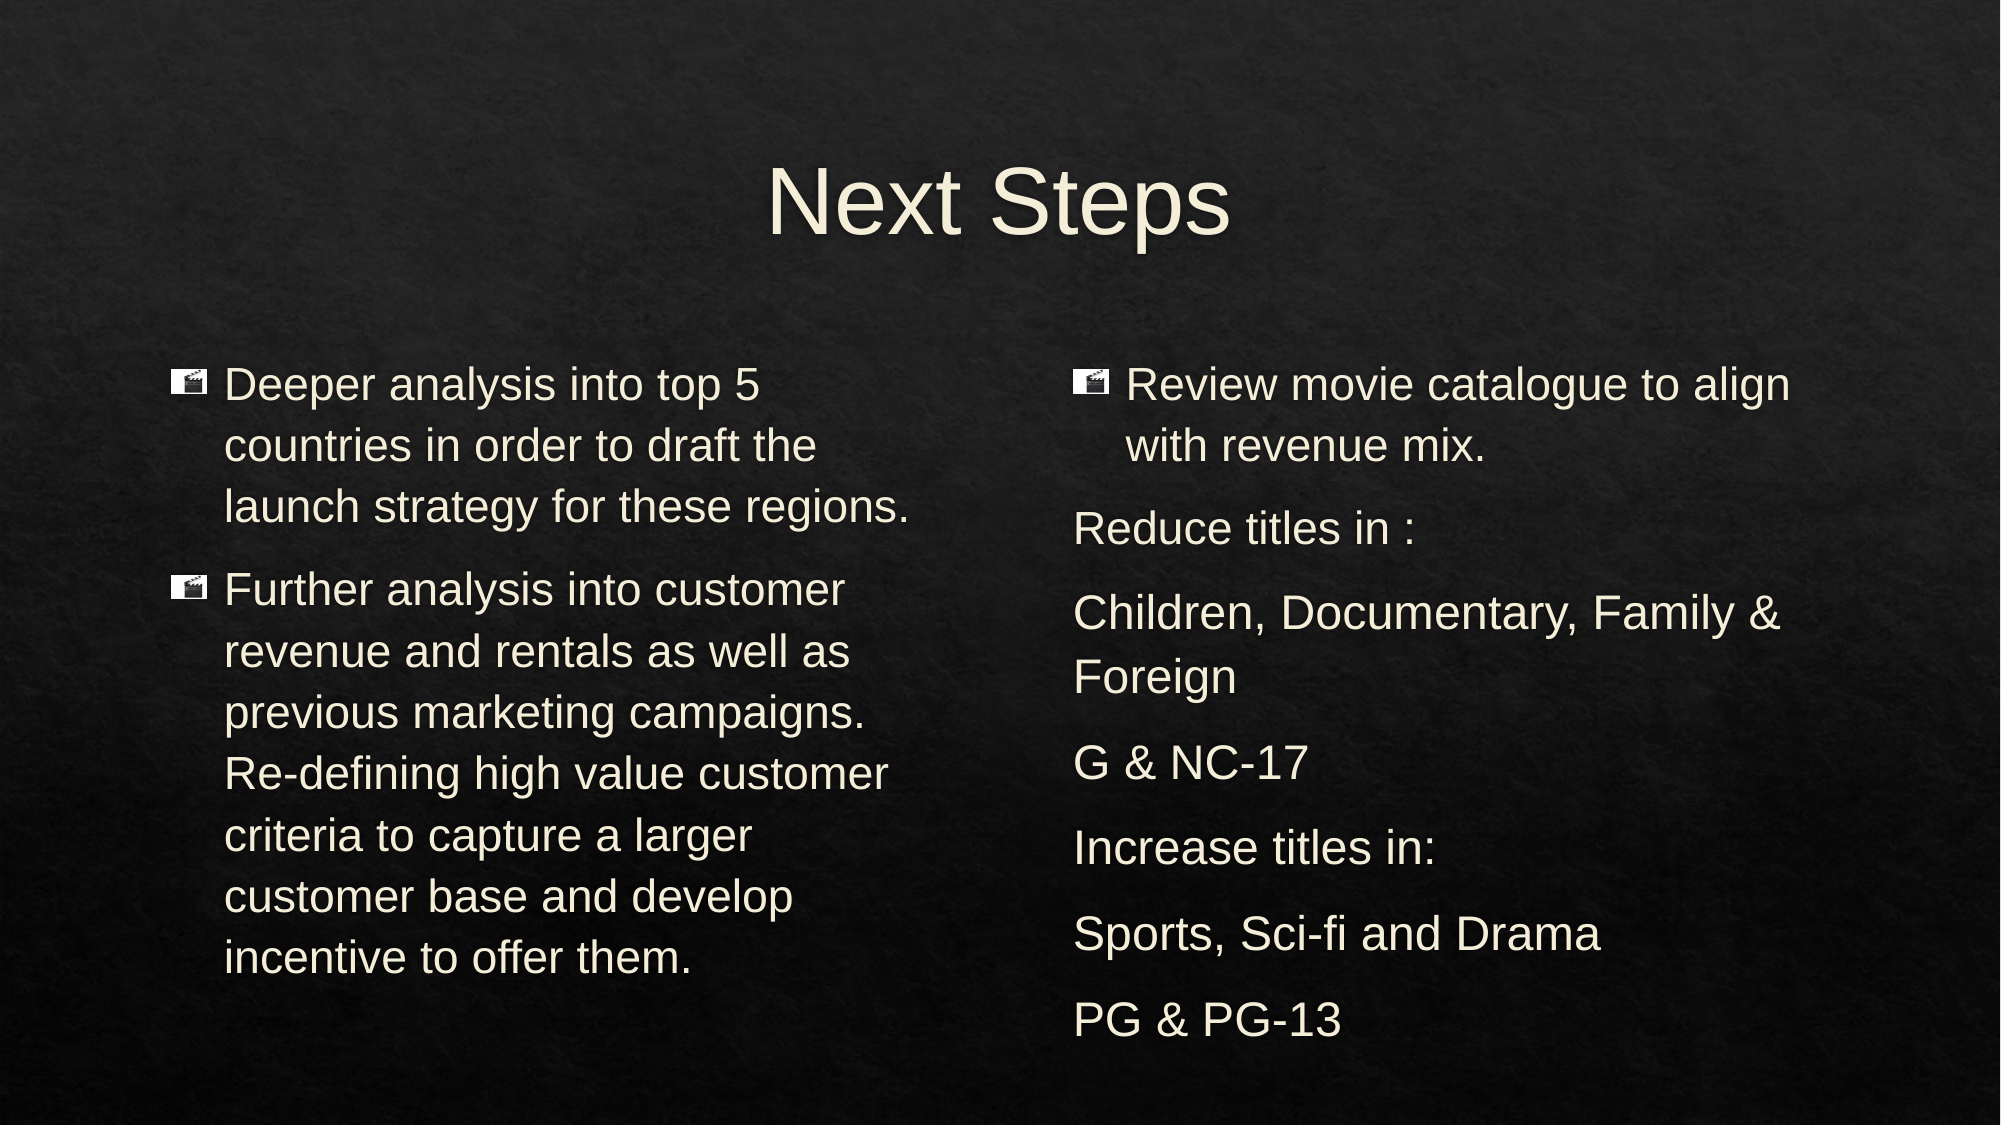

# Next Steps
Deeper analysis into top 5 countries in order to draft the launch strategy for these regions.
Further analysis into customer revenue and rentals as well as previous marketing campaigns.  Re-defining high value customer criteria to capture a larger customer base and develop incentive to offer them.

Review movie catalogue to align with revenue mix.
Reduce titles in :
Children, Documentary, Family &
Foreign
G & NC-17
Increase titles in:
Sports, Sci-fi and Drama
PG & PG-13